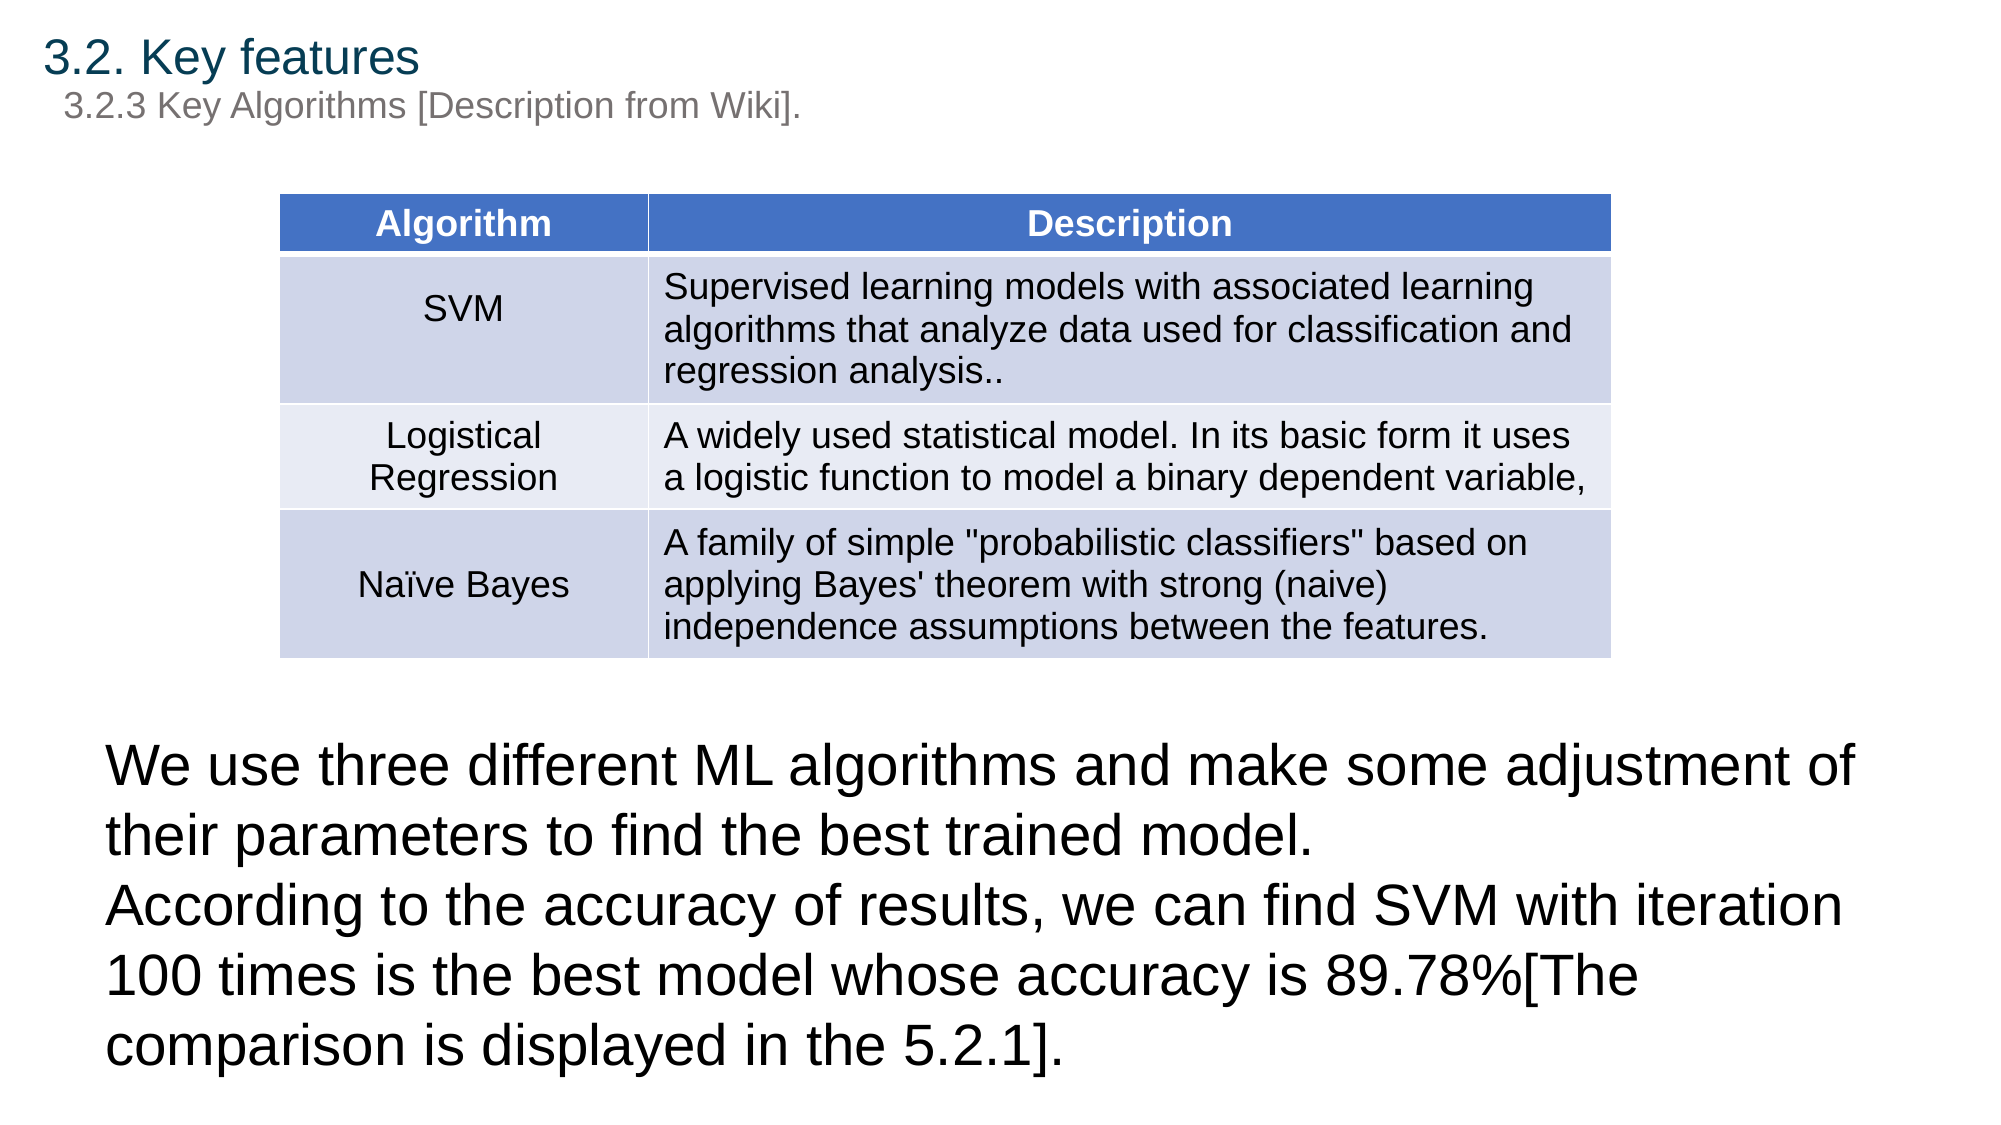

3.2. Key features

3.2.3 Key Algorithms [Description from Wiki].
| Algorithm | Description |
| --- | --- |
| SVM | Supervised learning models with associated learning algorithms that analyze data used for classification and regression analysis.. |
| Logistical Regression | A widely used statistical model. In its basic form it uses a logistic function to model a binary dependent variable, |
| Naïve Bayes | A family of simple "probabilistic classifiers" based on applying Bayes' theorem with strong (naive) independence assumptions between the features. |
We use three different ML algorithms and make some adjustment of their parameters to find the best trained model.
According to the accuracy of results, we can find SVM with iteration 100 times is the best model whose accuracy is 89.78%[The comparison is displayed in the 5.2.1].